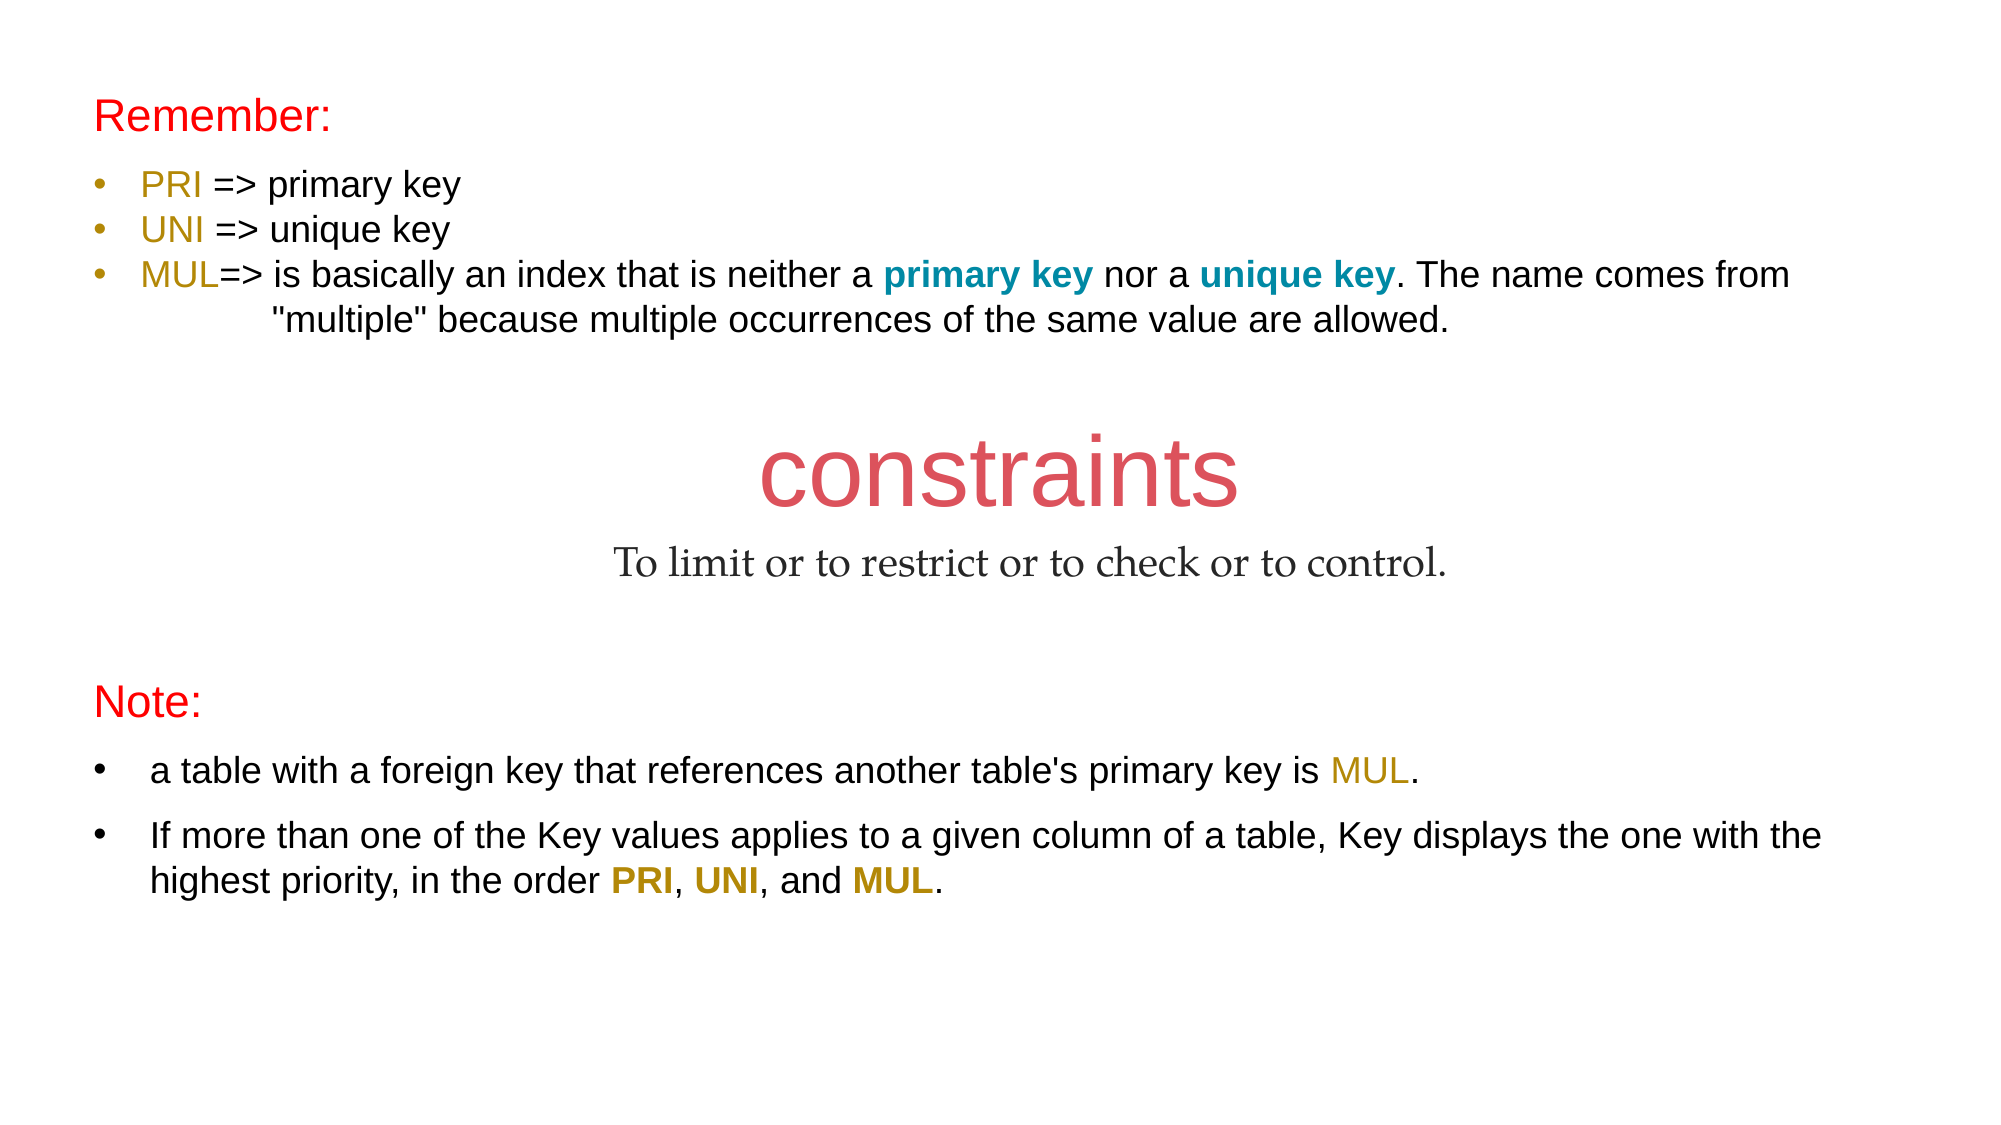

Remember:

PRI => primary key
UNI => unique key
MUL=> is basically an index that is neither a primary key nor a unique key. The name comes from
                 "multiple" because multiple occurrences of the same value are allowed.
constraints
To limit or to restrict or to check or to control.
Note:

a table with a foreign key that references another table's primary key is MUL.

If more than one of the Key values applies to a given column of a table, Key displays the one with the highest priority, in the order PRI, UNI, and MUL.